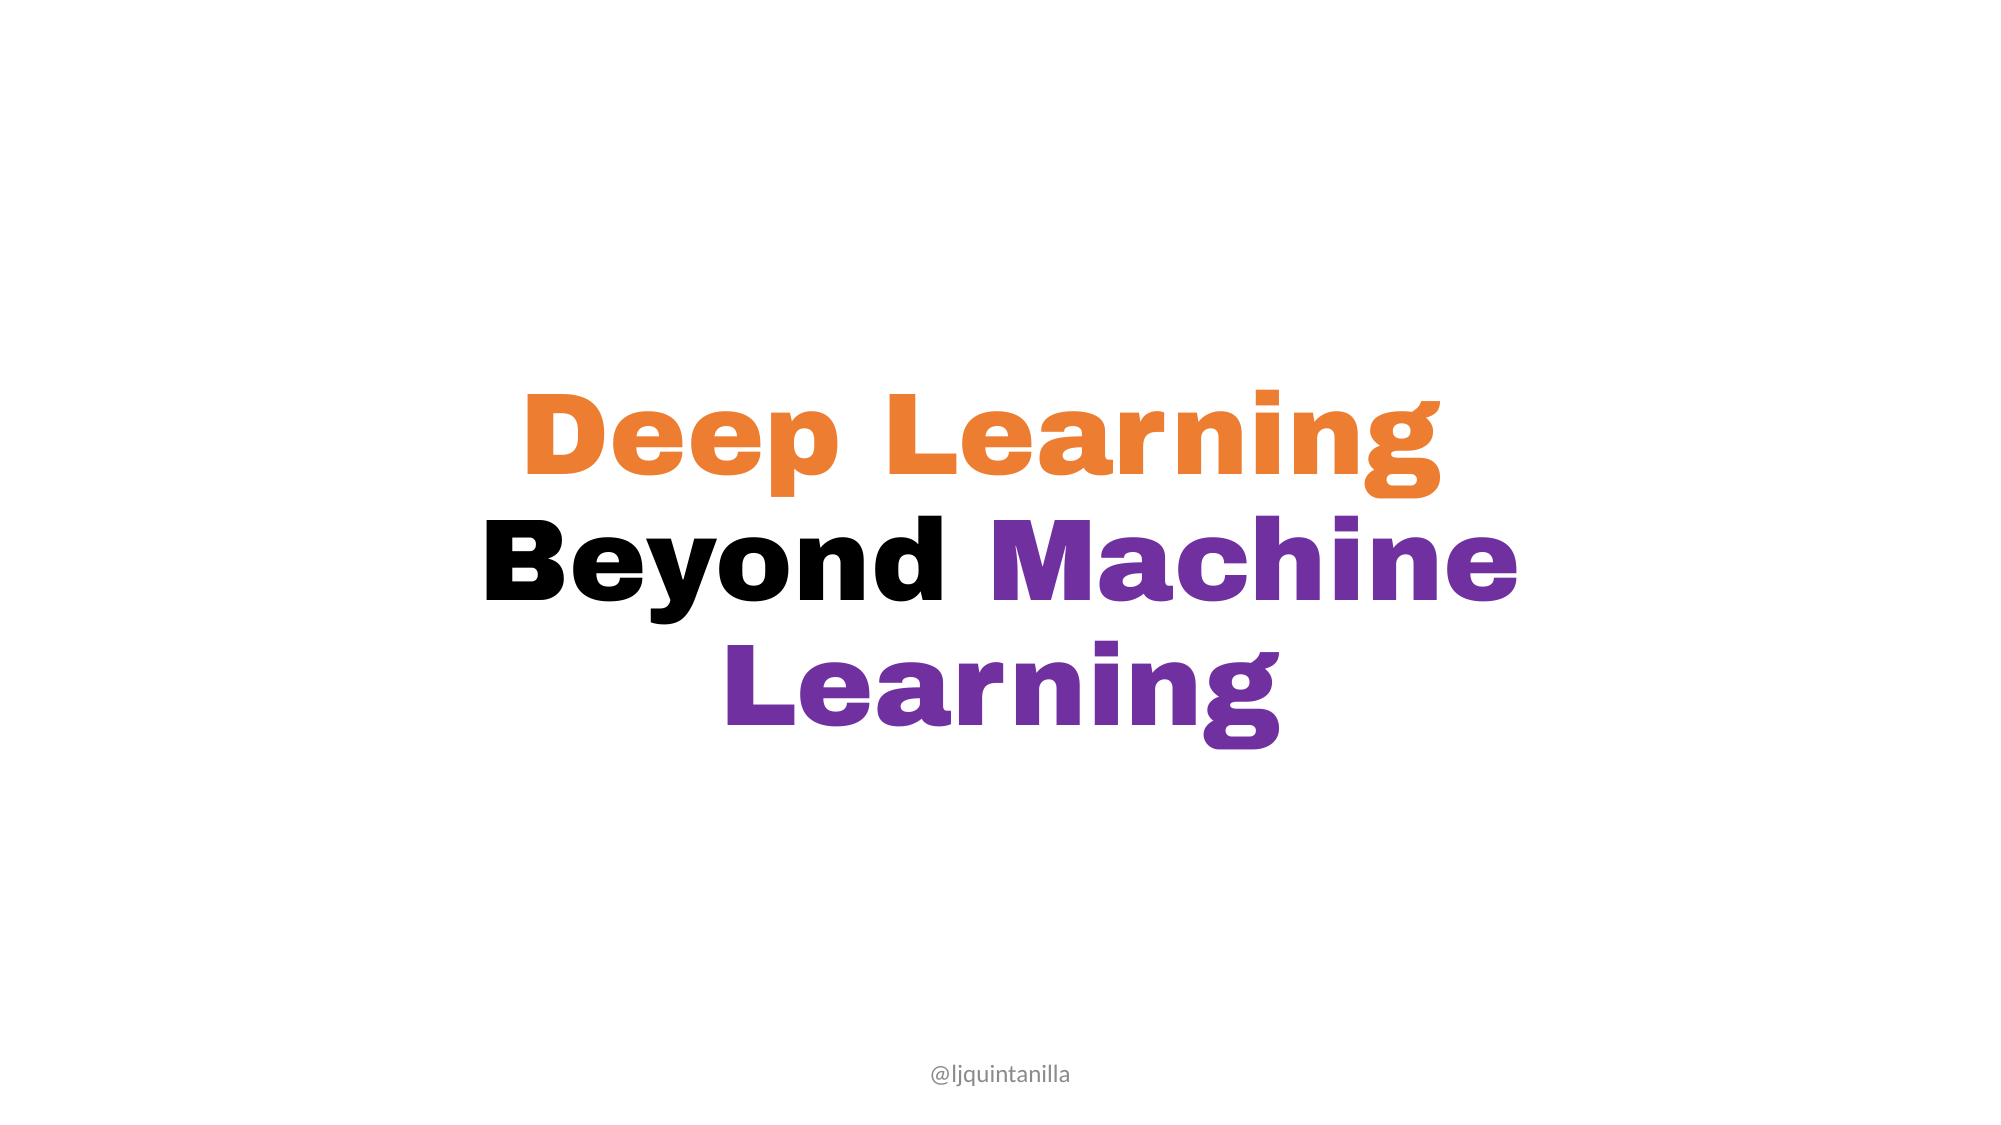

# Deep Learning Beyond Machine Learning
@ljquintanilla